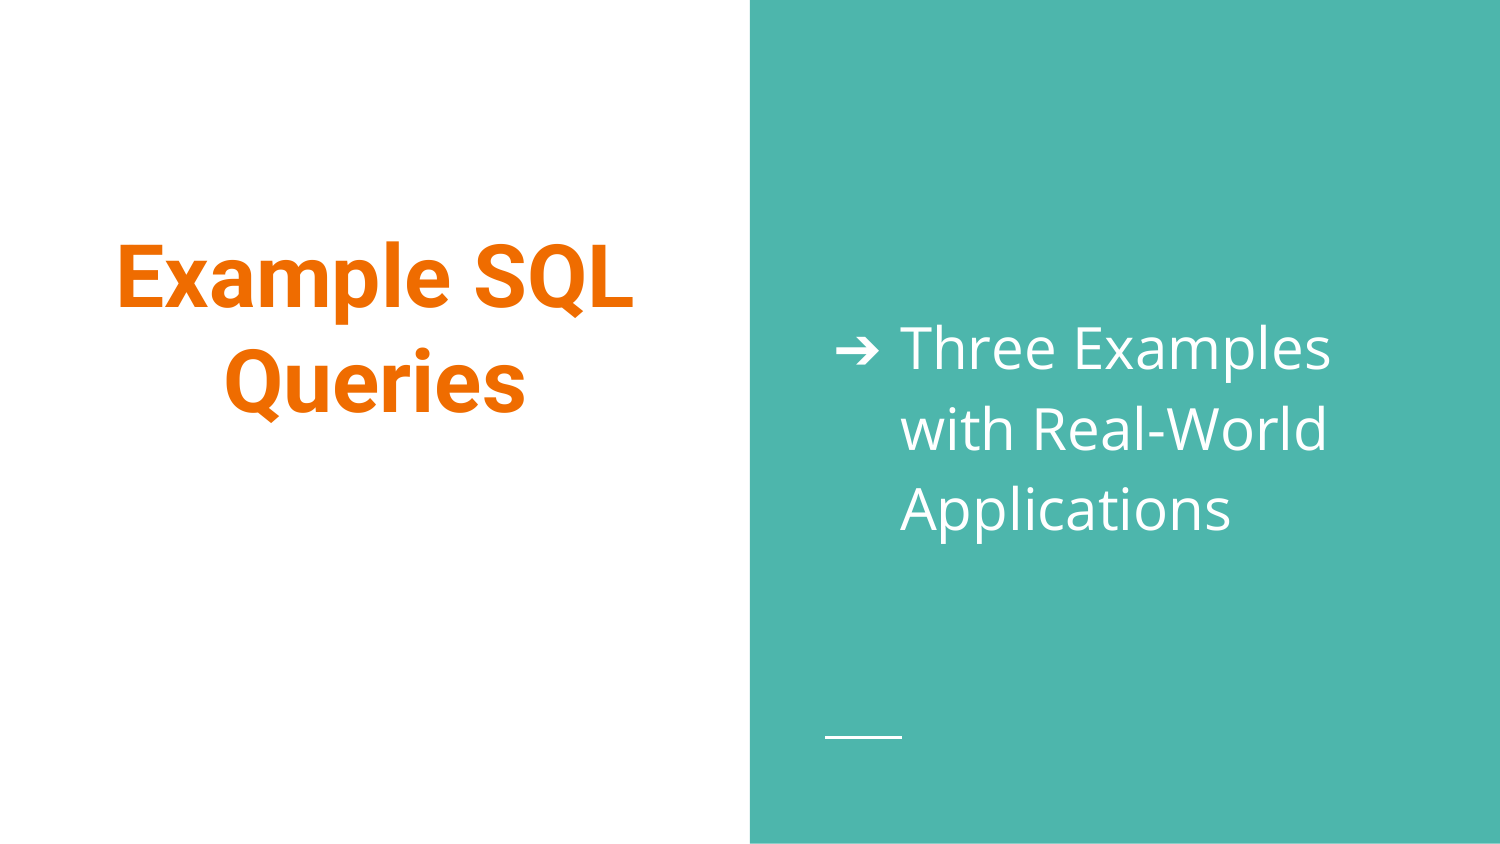

Three Examples with Real-World Applications
# Example SQL Queries